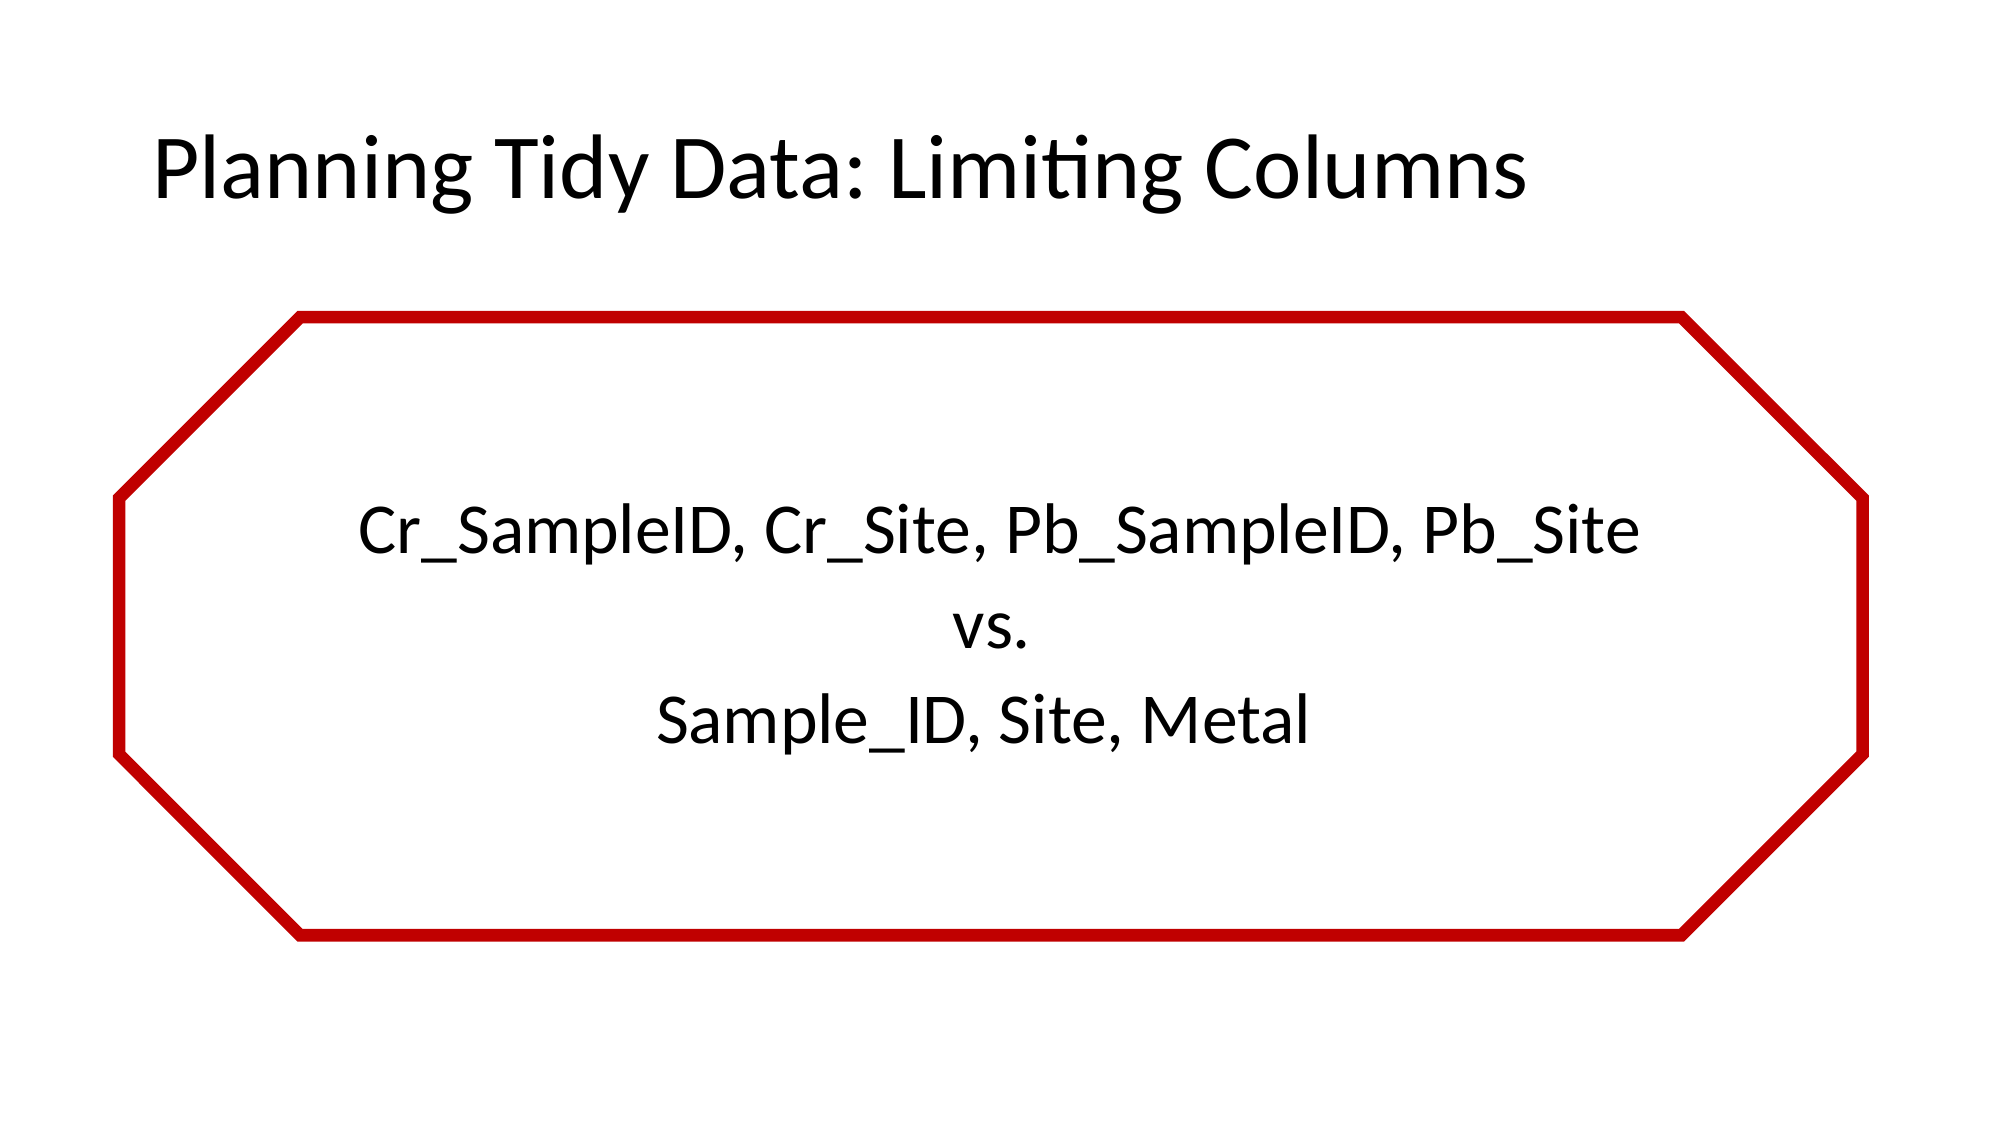

# Planning Tidy Data: Limiting Columns

Cr_SampleID, Cr_Site, Pb_SampleID, Pb_Site
vs.
Sample_ID, Site, Metal